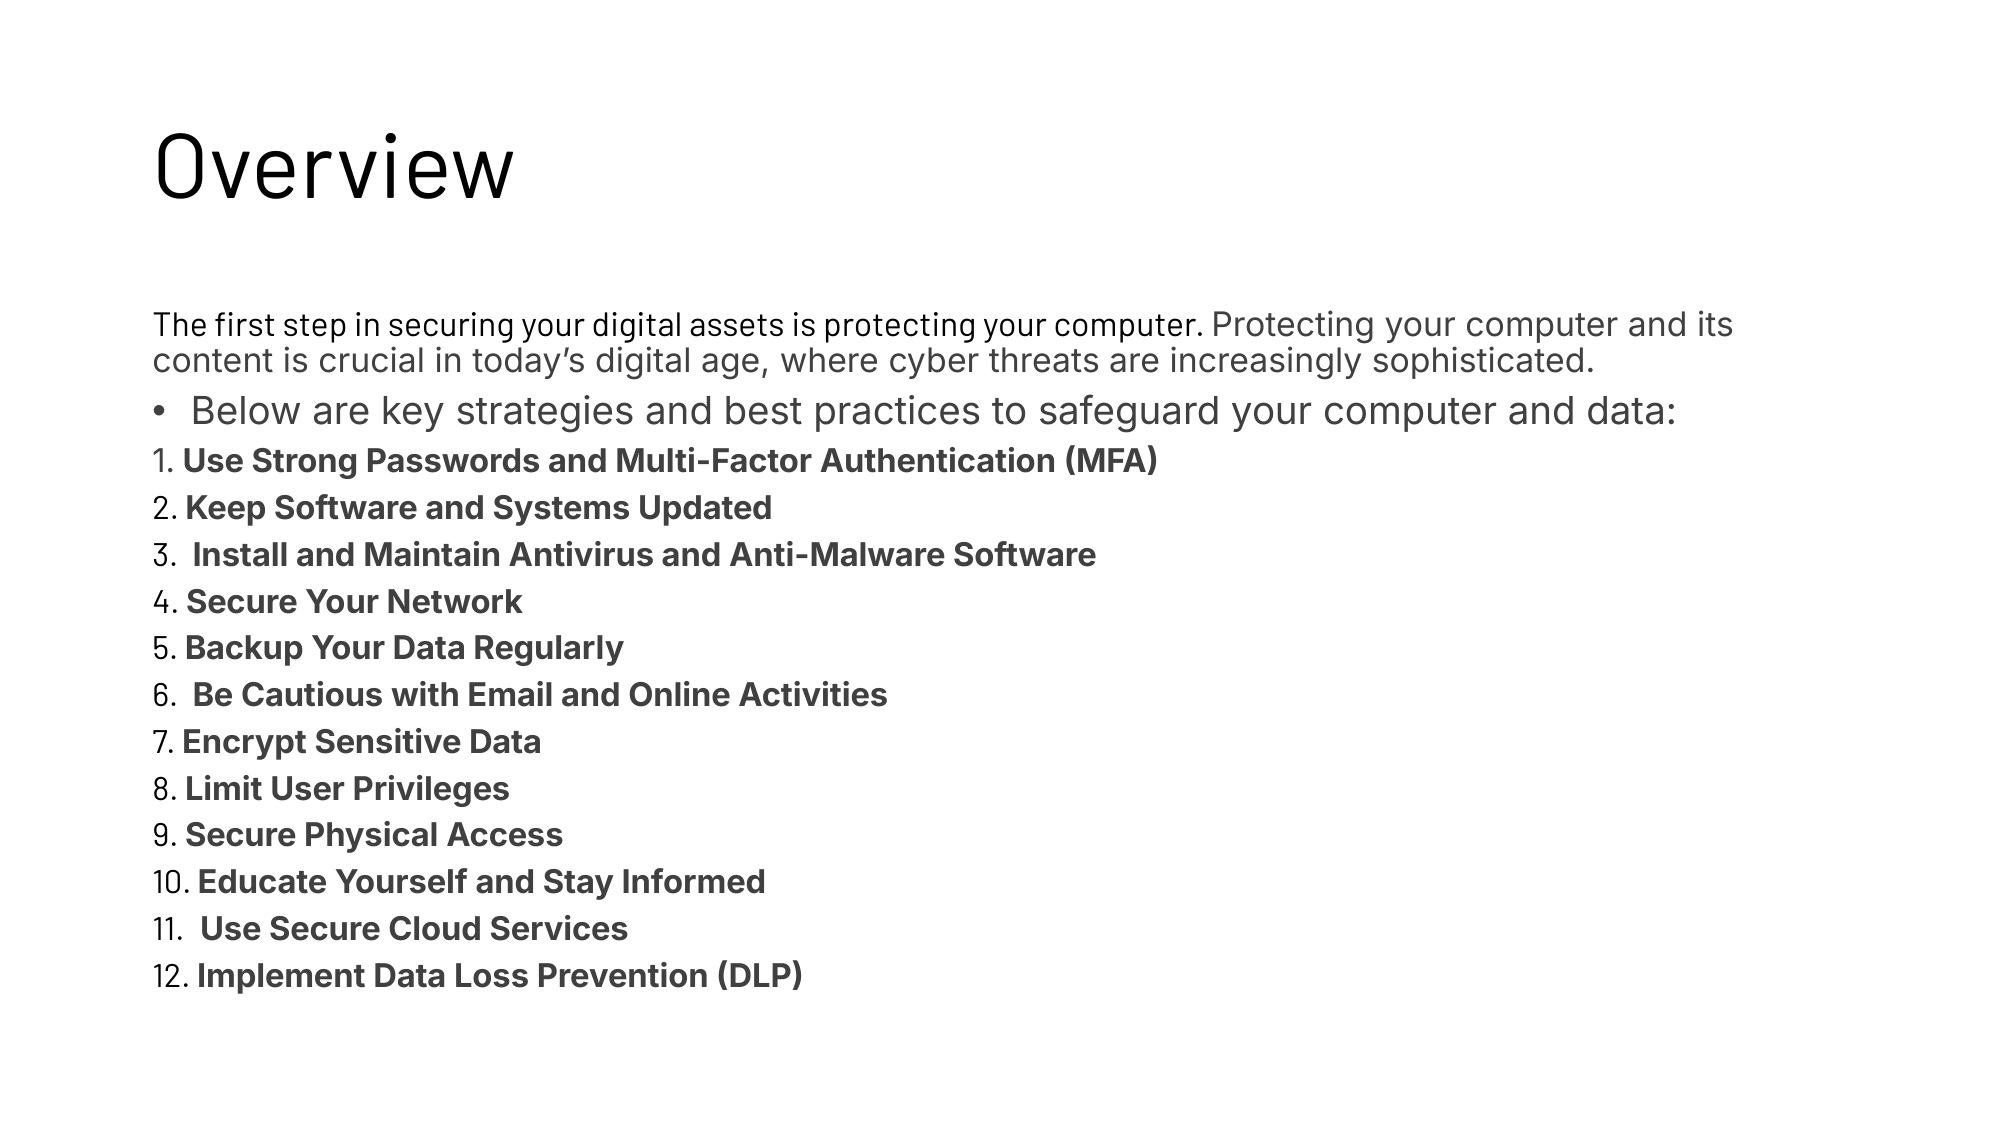

# Overview
The first step in securing your digital assets is protecting your computer. Protecting your computer and its content is crucial in today’s digital age, where cyber threats are increasingly sophisticated.
Below are key strategies and best practices to safeguard your computer and data:
1. Use Strong Passwords and Multi-Factor Authentication (MFA)
2. Keep Software and Systems Updated
3.  Install and Maintain Antivirus and Anti-Malware Software
4. Secure Your Network
5. Backup Your Data Regularly
6.  Be Cautious with Email and Online Activities
7. Encrypt Sensitive Data
8. Limit User Privileges
9. Secure Physical Access
10. Educate Yourself and Stay Informed
11.  Use Secure Cloud Services
12. Implement Data Loss Prevention (DLP)